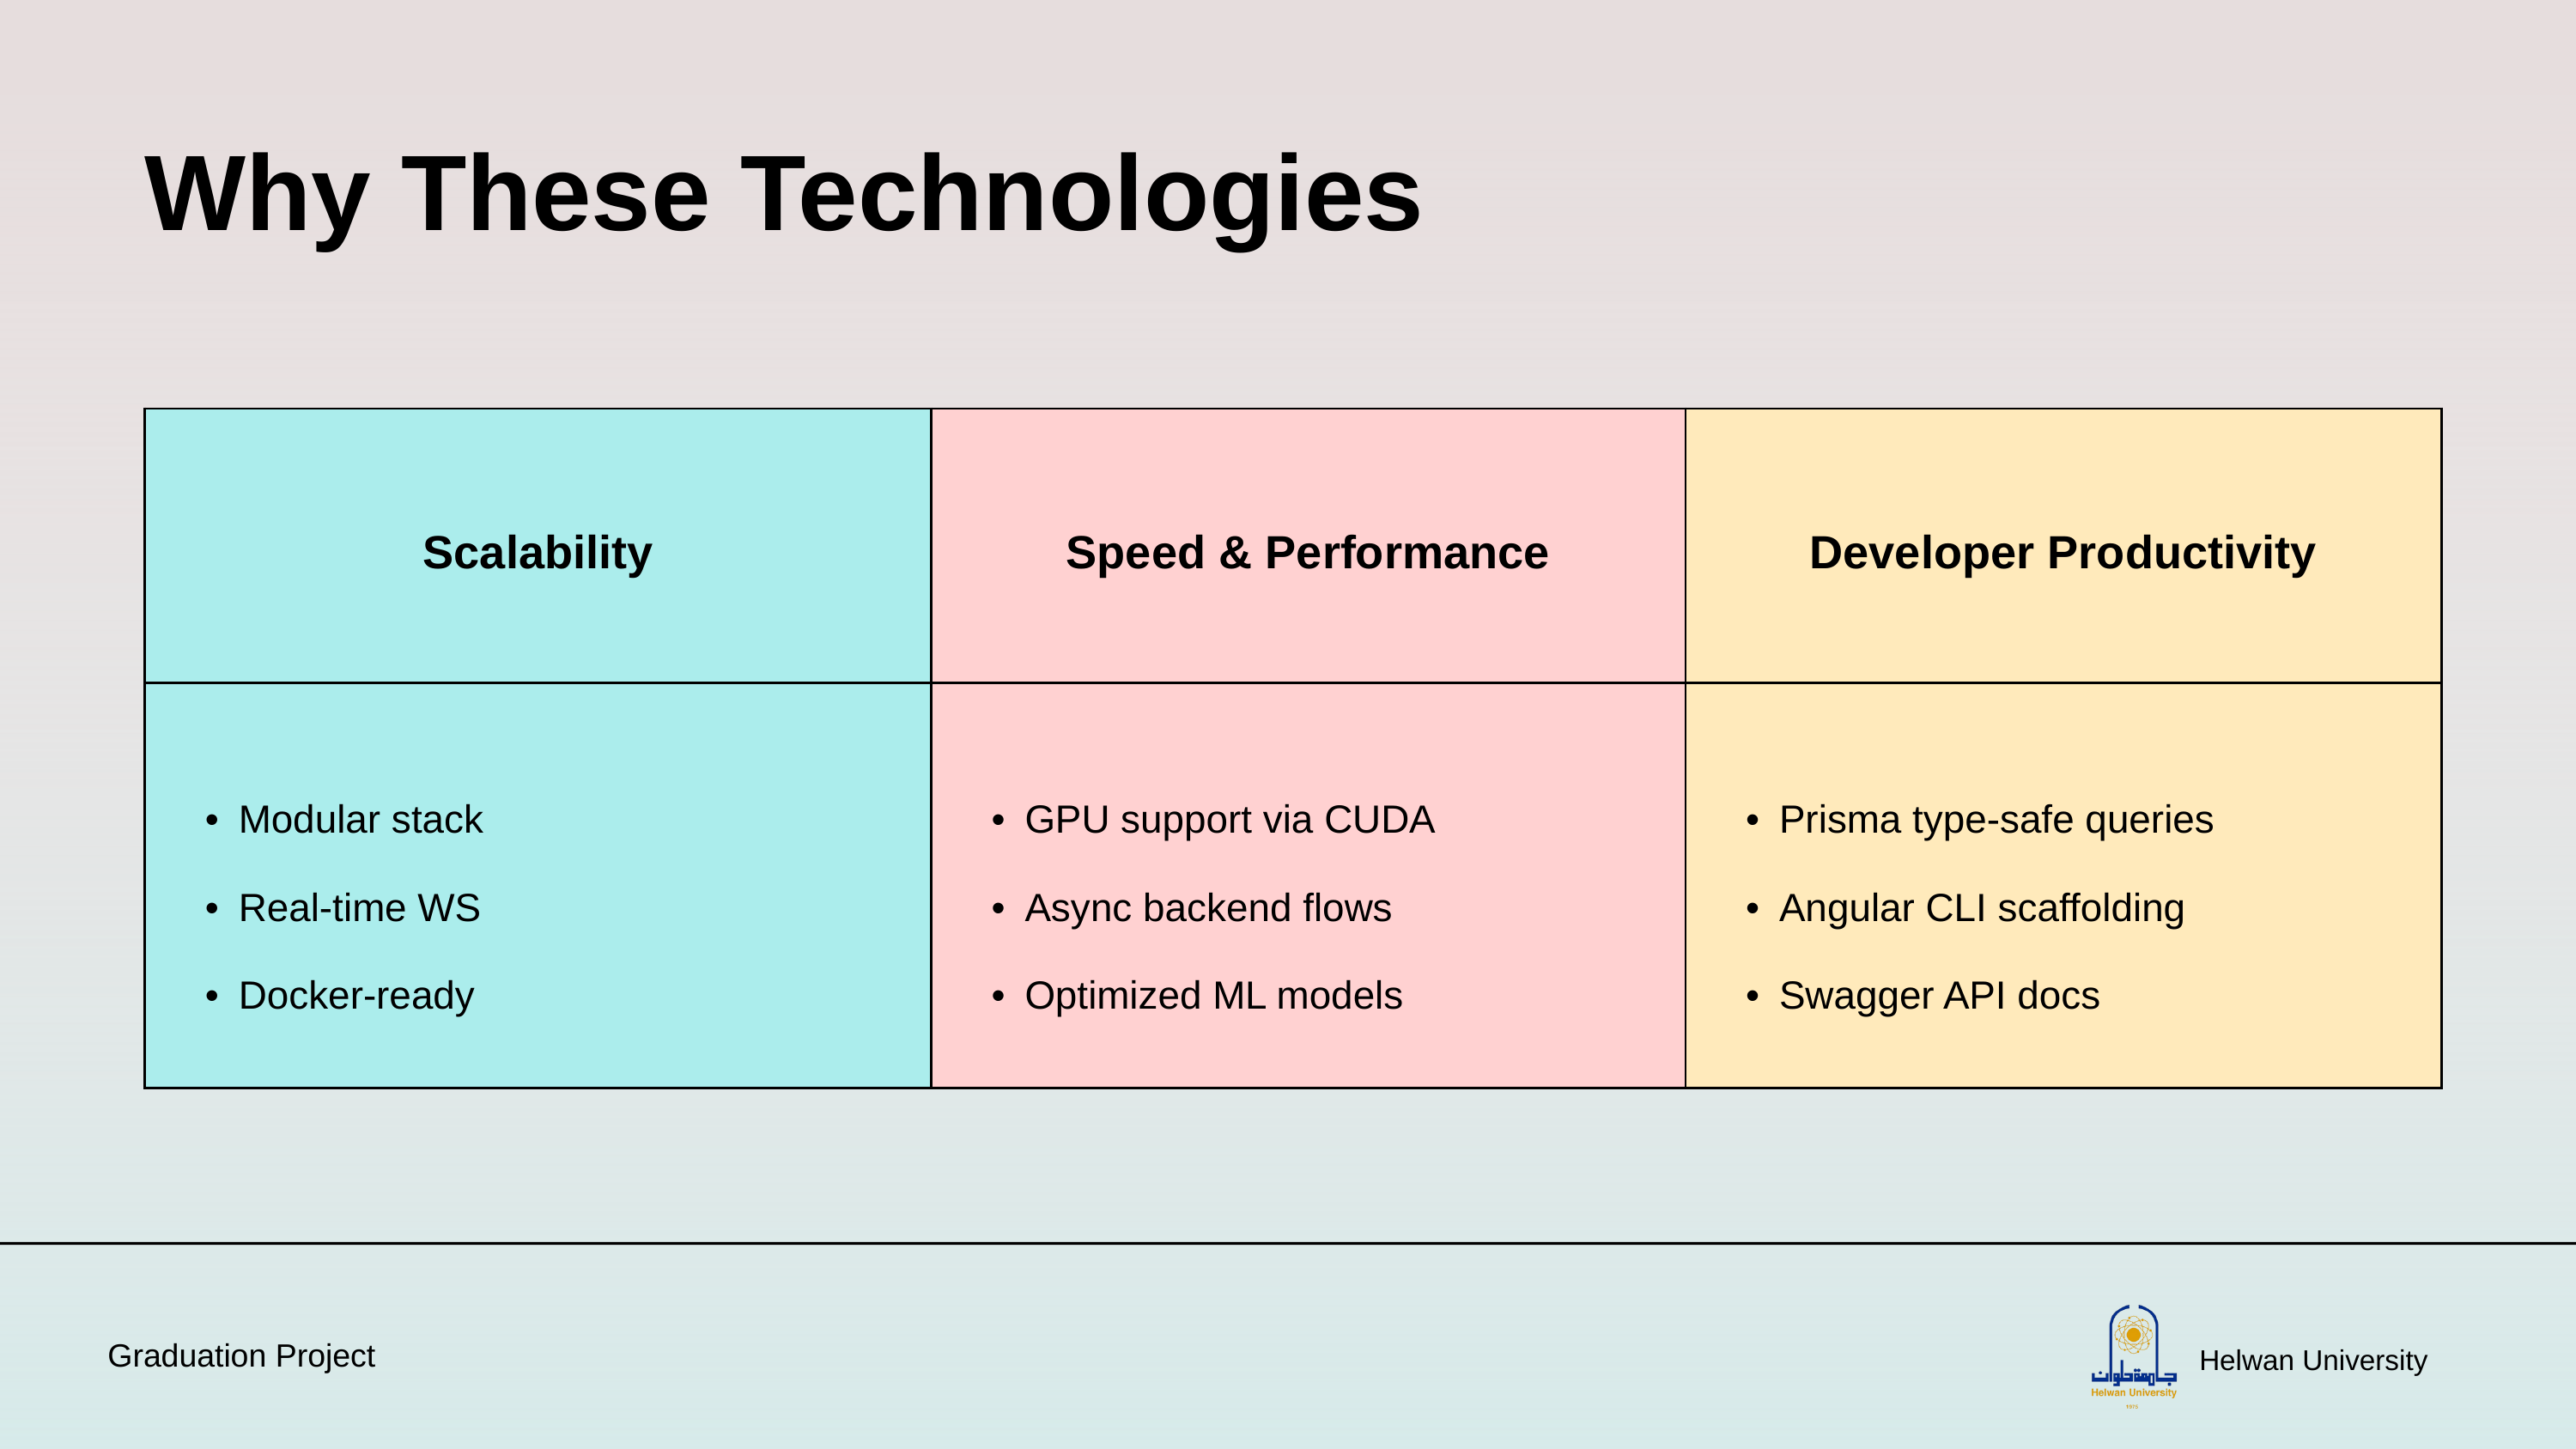

Why These Technologies
| Scalability | Speed & Performance | Developer Productivity |
| --- | --- | --- |
| Modular stack Real-time WS Docker-ready | GPU support via CUDA Async backend flows Optimized ML models | Prisma type-safe queries Angular CLI scaffolding Swagger API docs |

Helwan University
Graduation Project